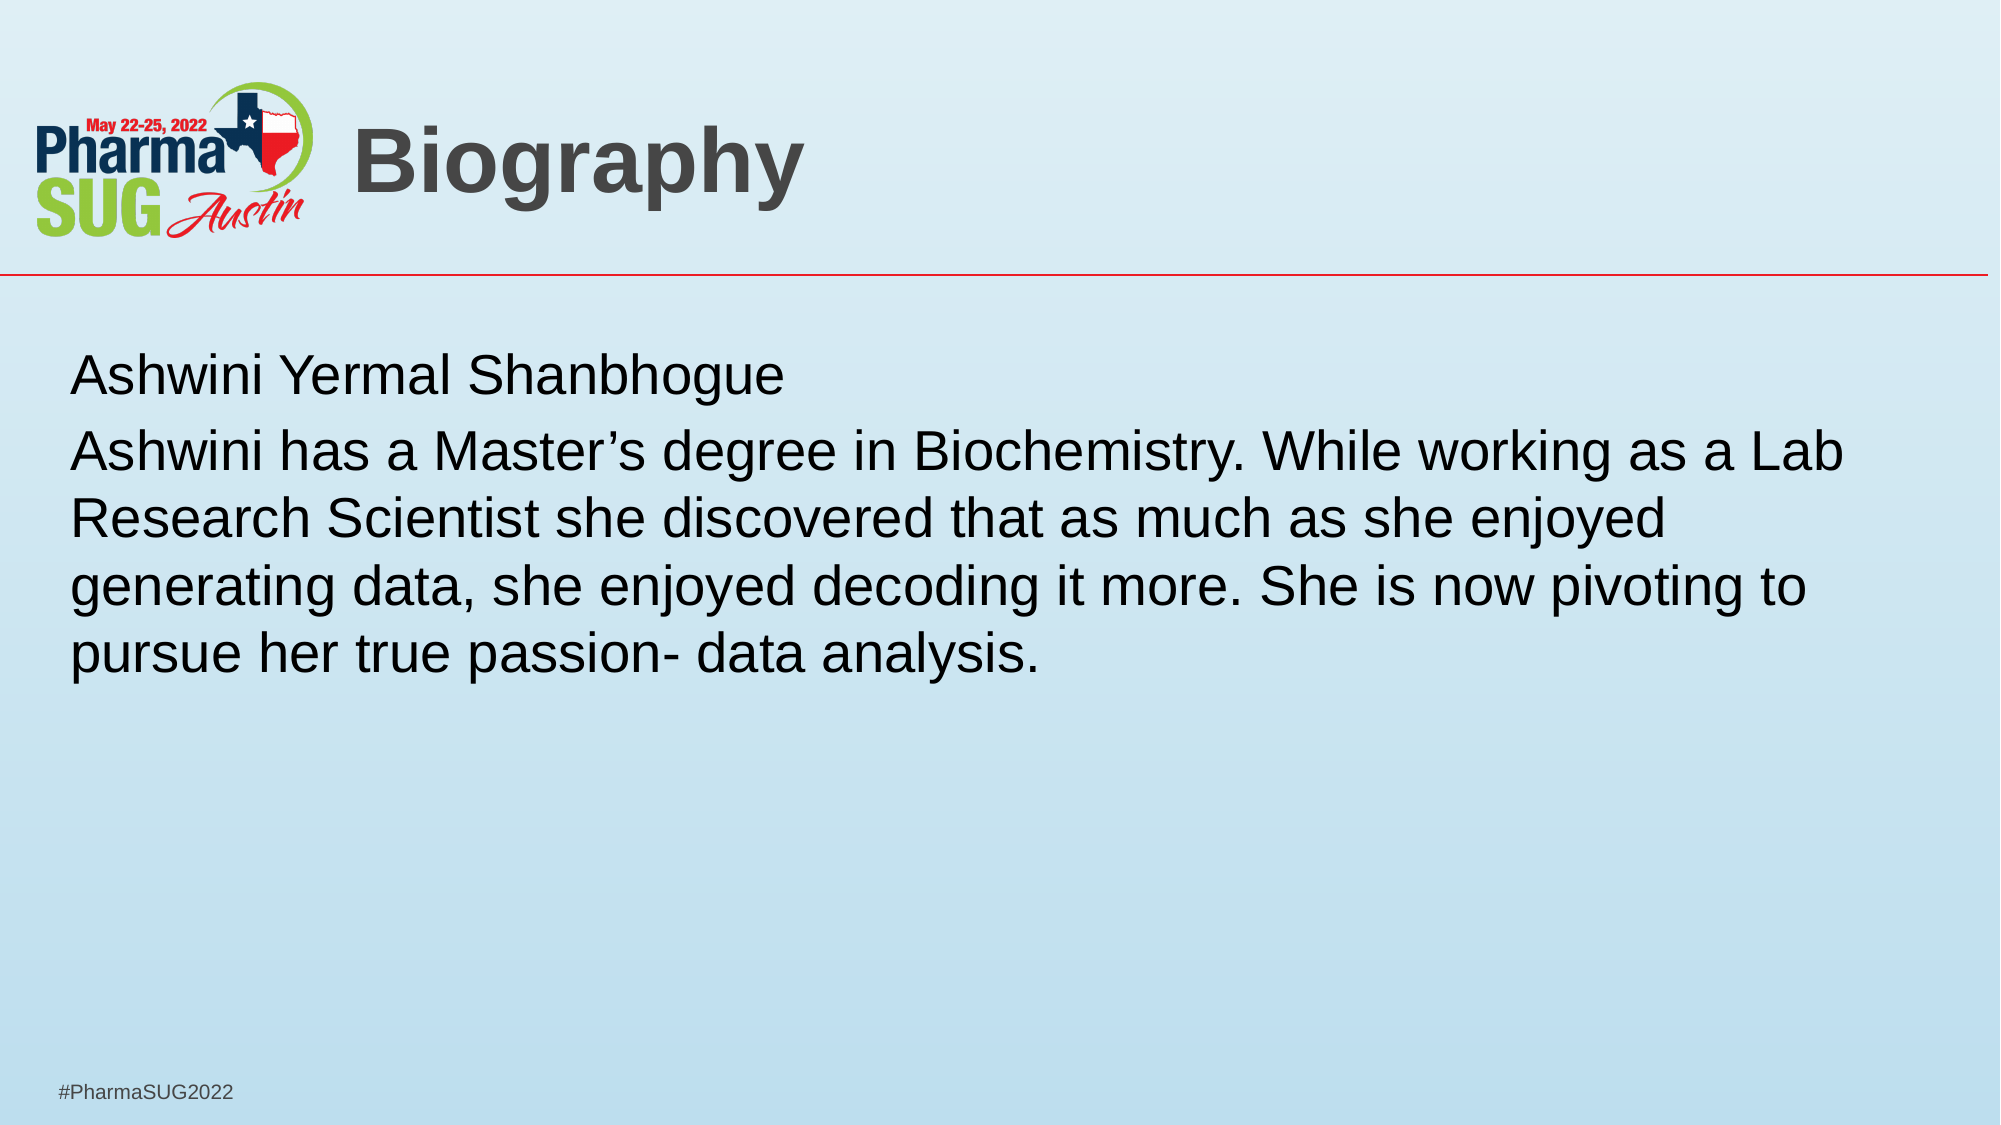

# Biography
Ashwini Yermal Shanbhogue
Ashwini has a Master’s degree in Biochemistry. While working as a Lab Research Scientist she discovered that as much as she enjoyed generating data, she enjoyed decoding it more. She is now pivoting to pursue her true passion- data analysis.